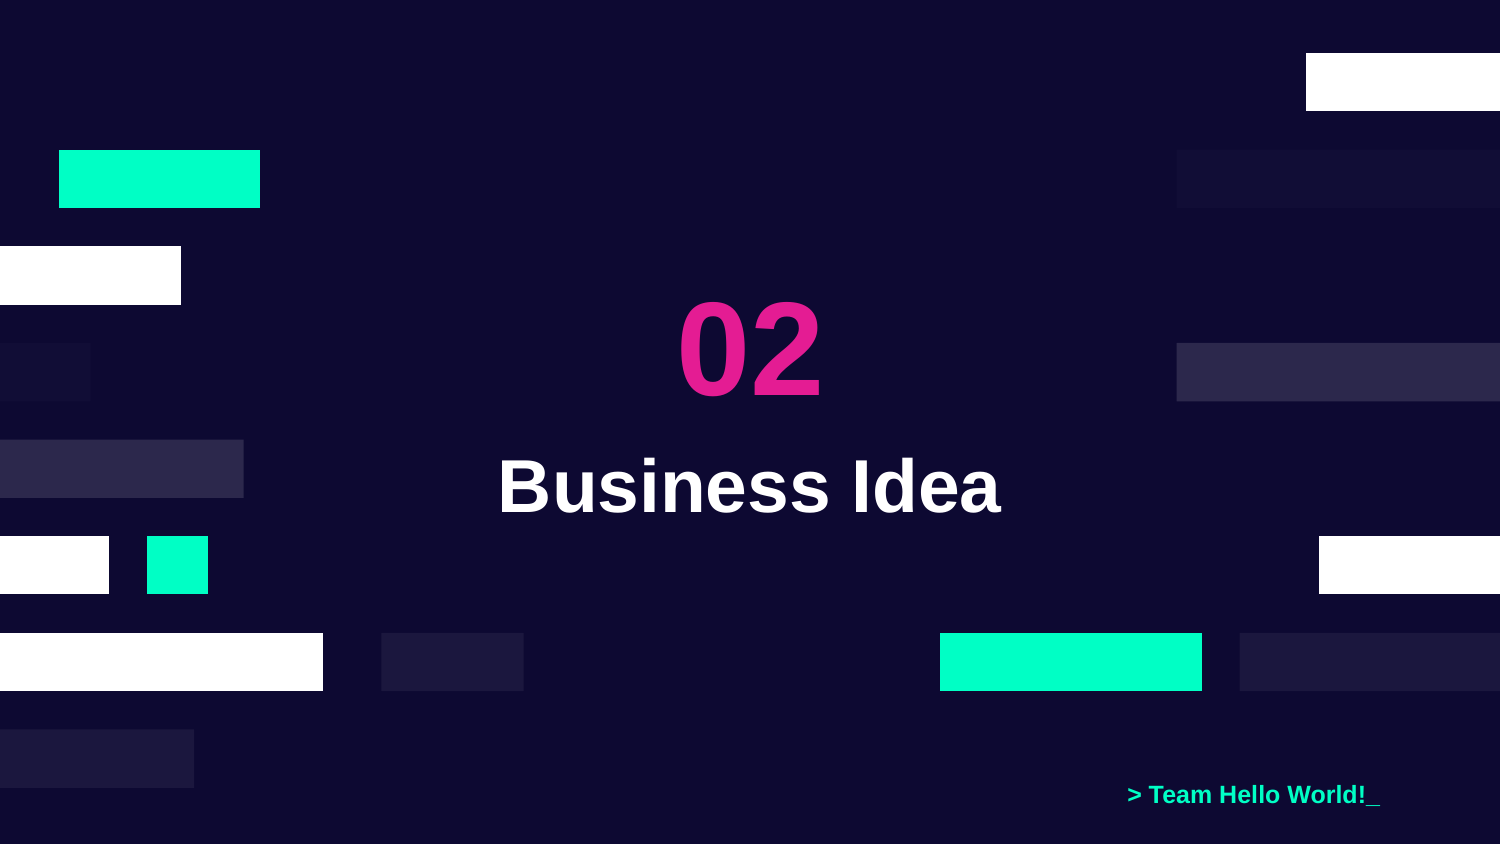

02
# Business Idea
> Team Hello World!_